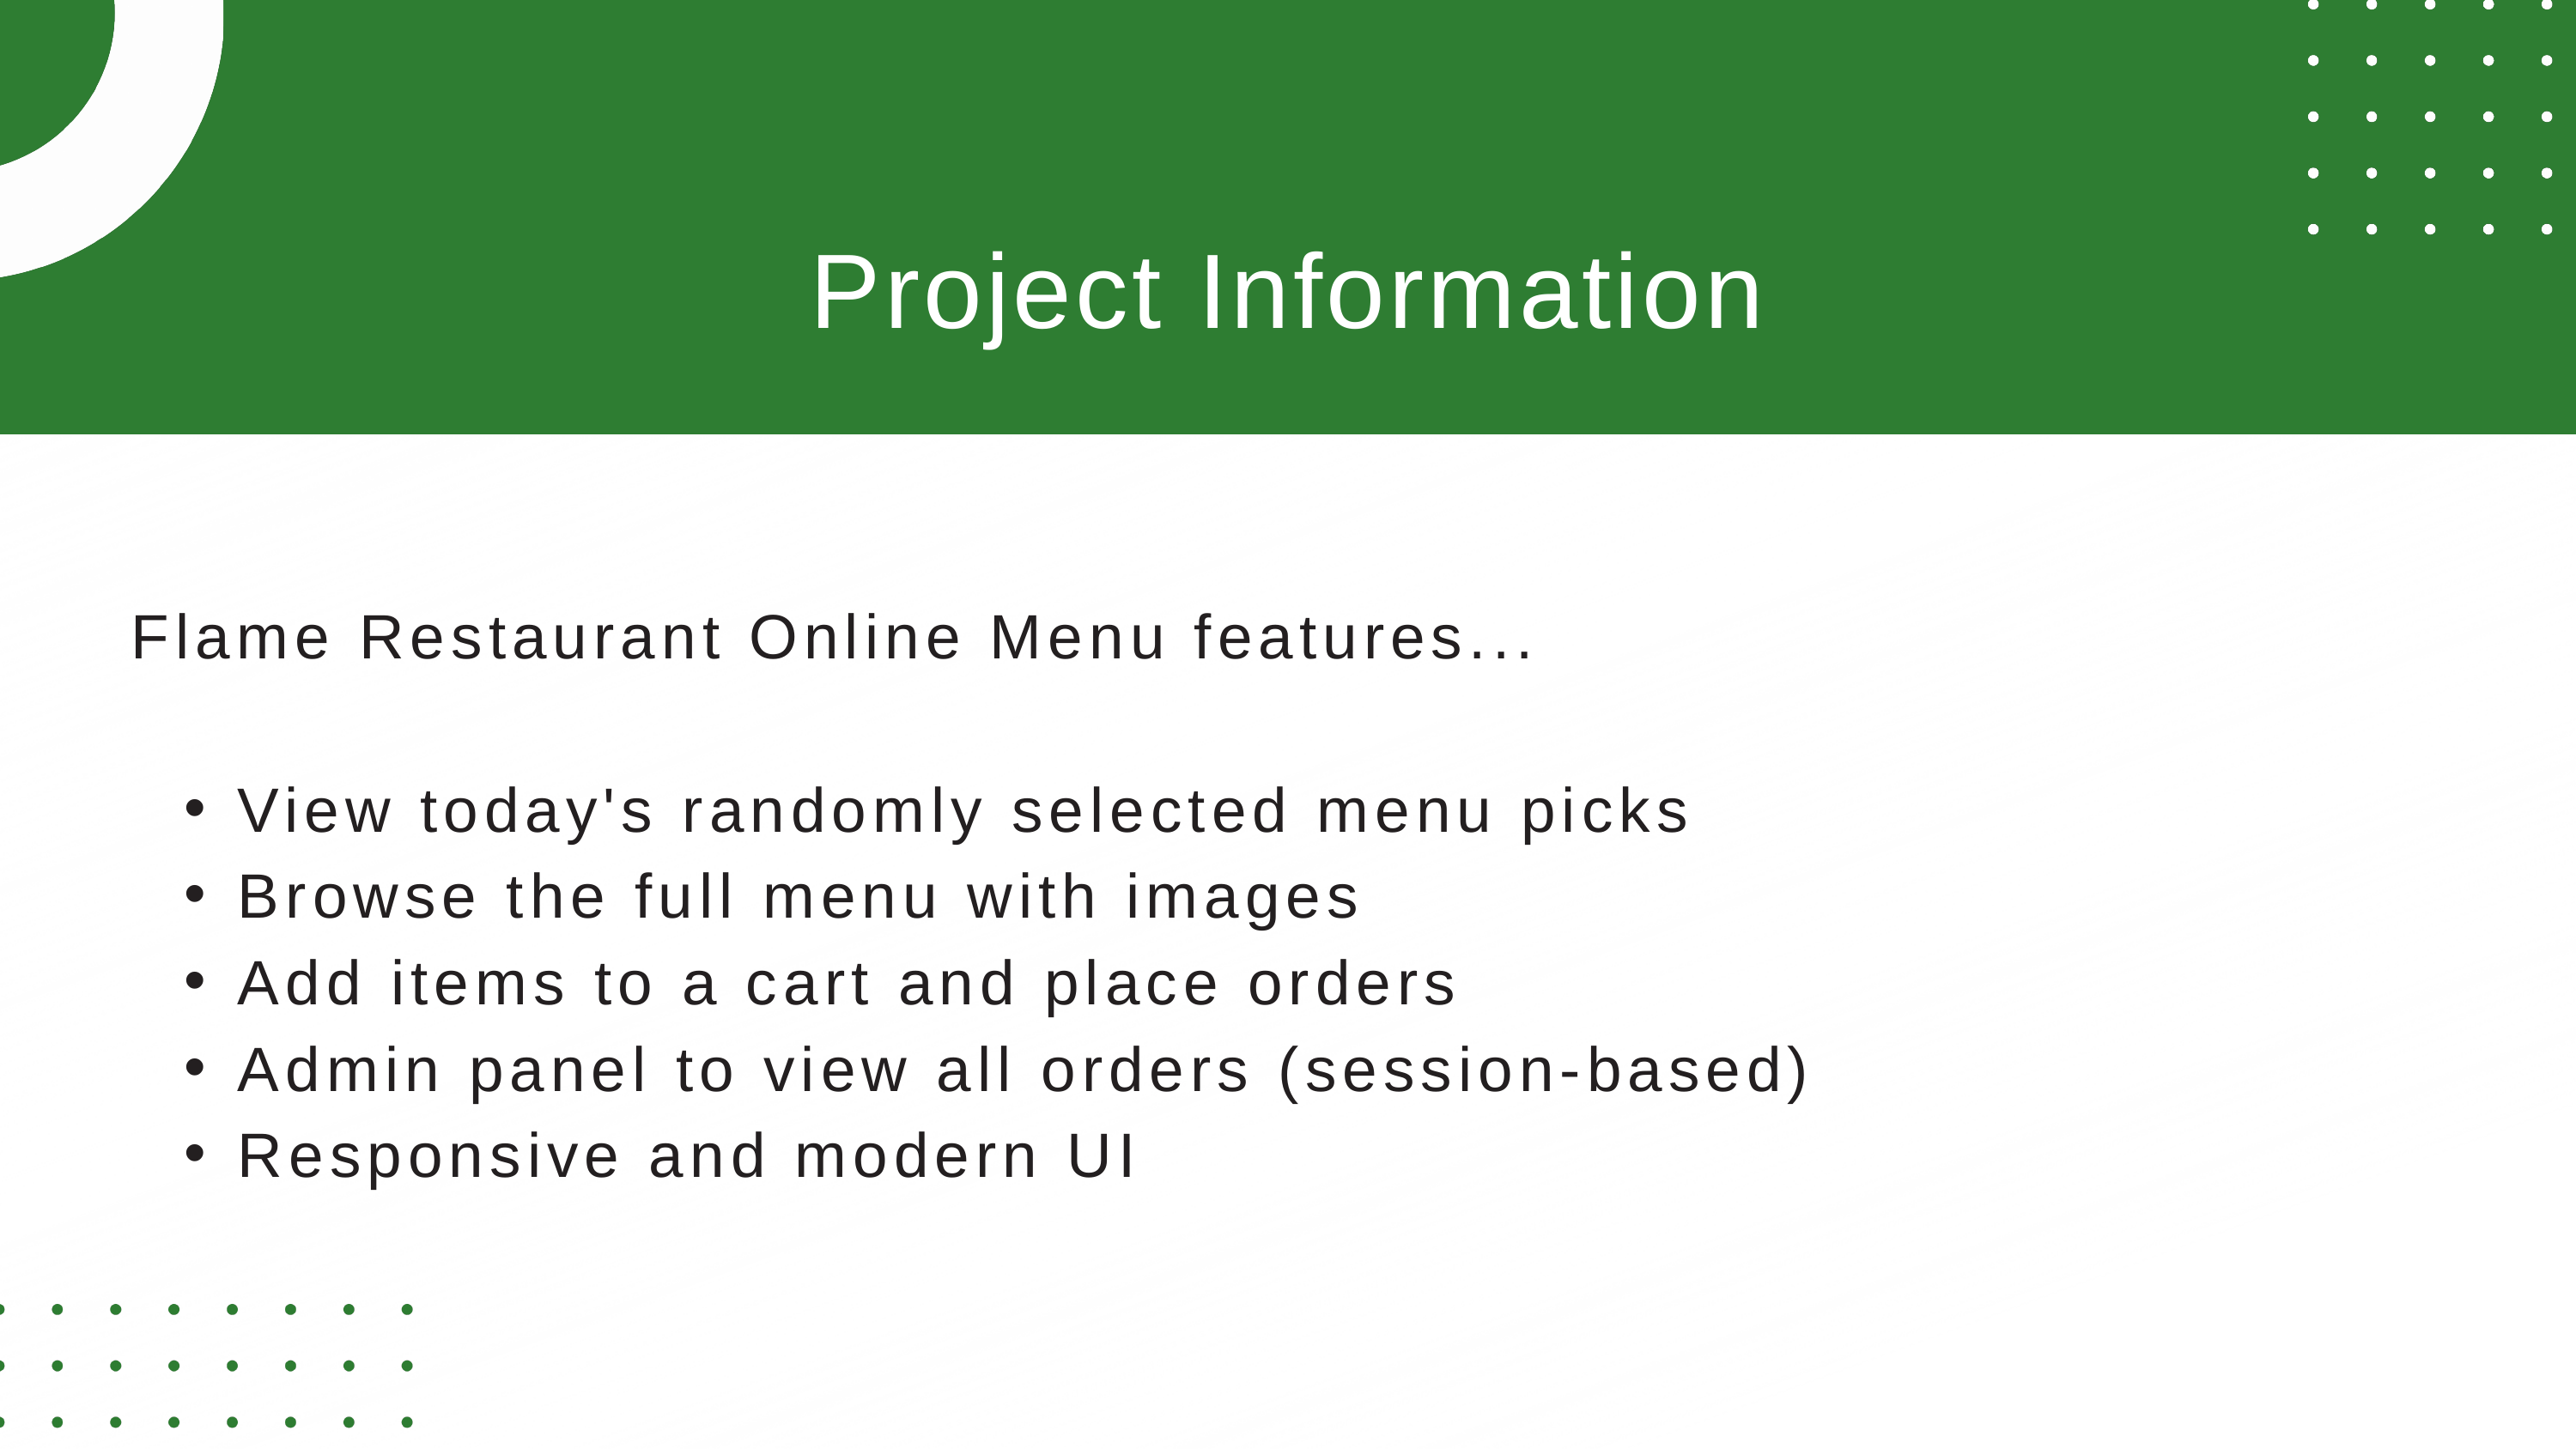

Project Information
Flame Restaurant Online Menu features...

View today's randomly selected menu picks
Browse the full menu with images
Add items to a cart and place orders
Admin panel to view all orders (session-based)
Responsive and modern UI